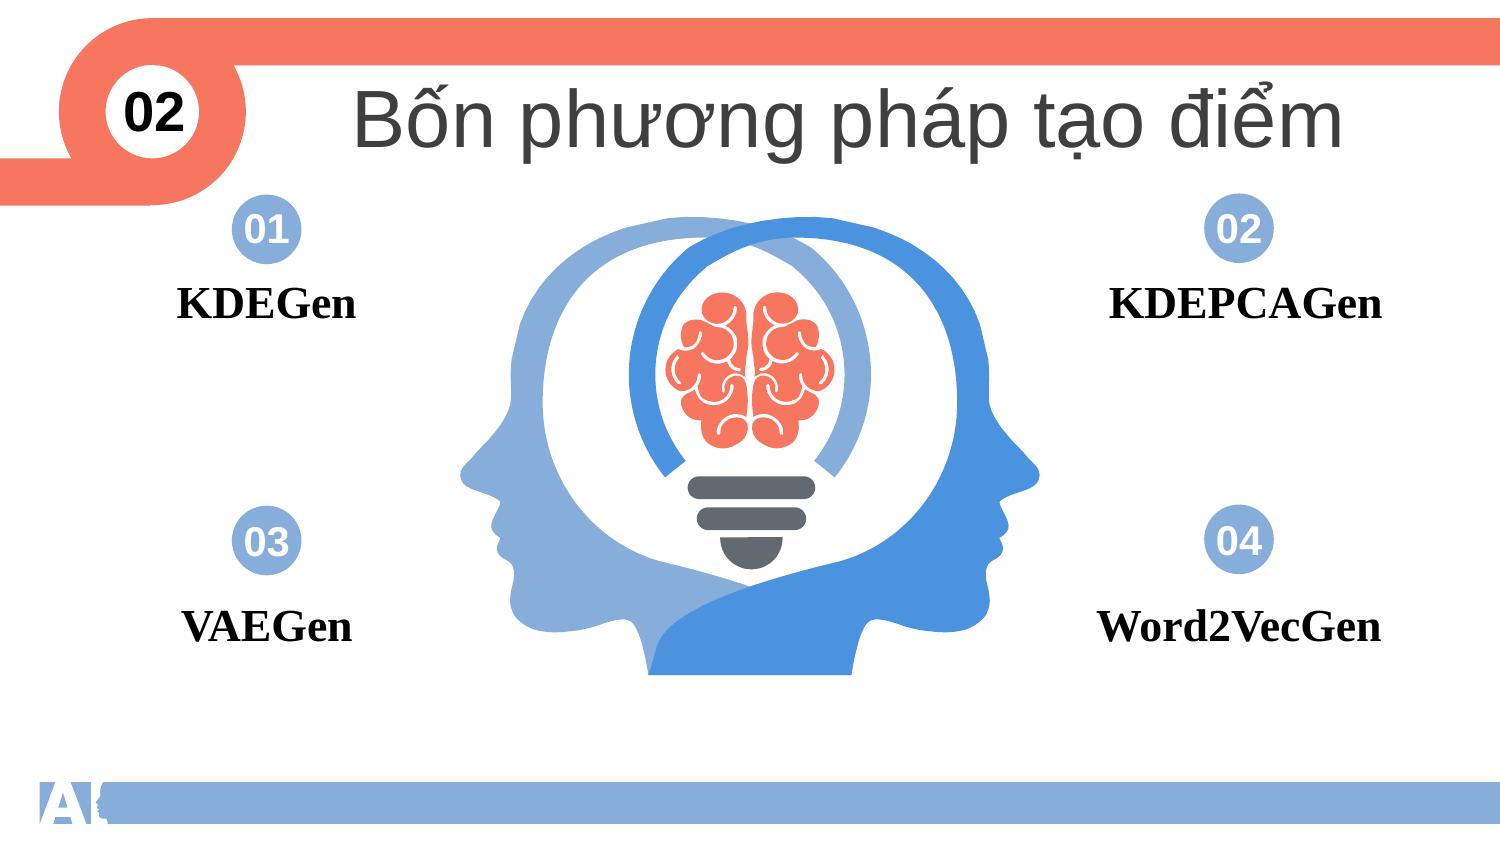

Bốn phương pháp tạo điểm
02

01
02

KDEGen
KDEPCAGen

04
03
VAEGen
Word2VecGen